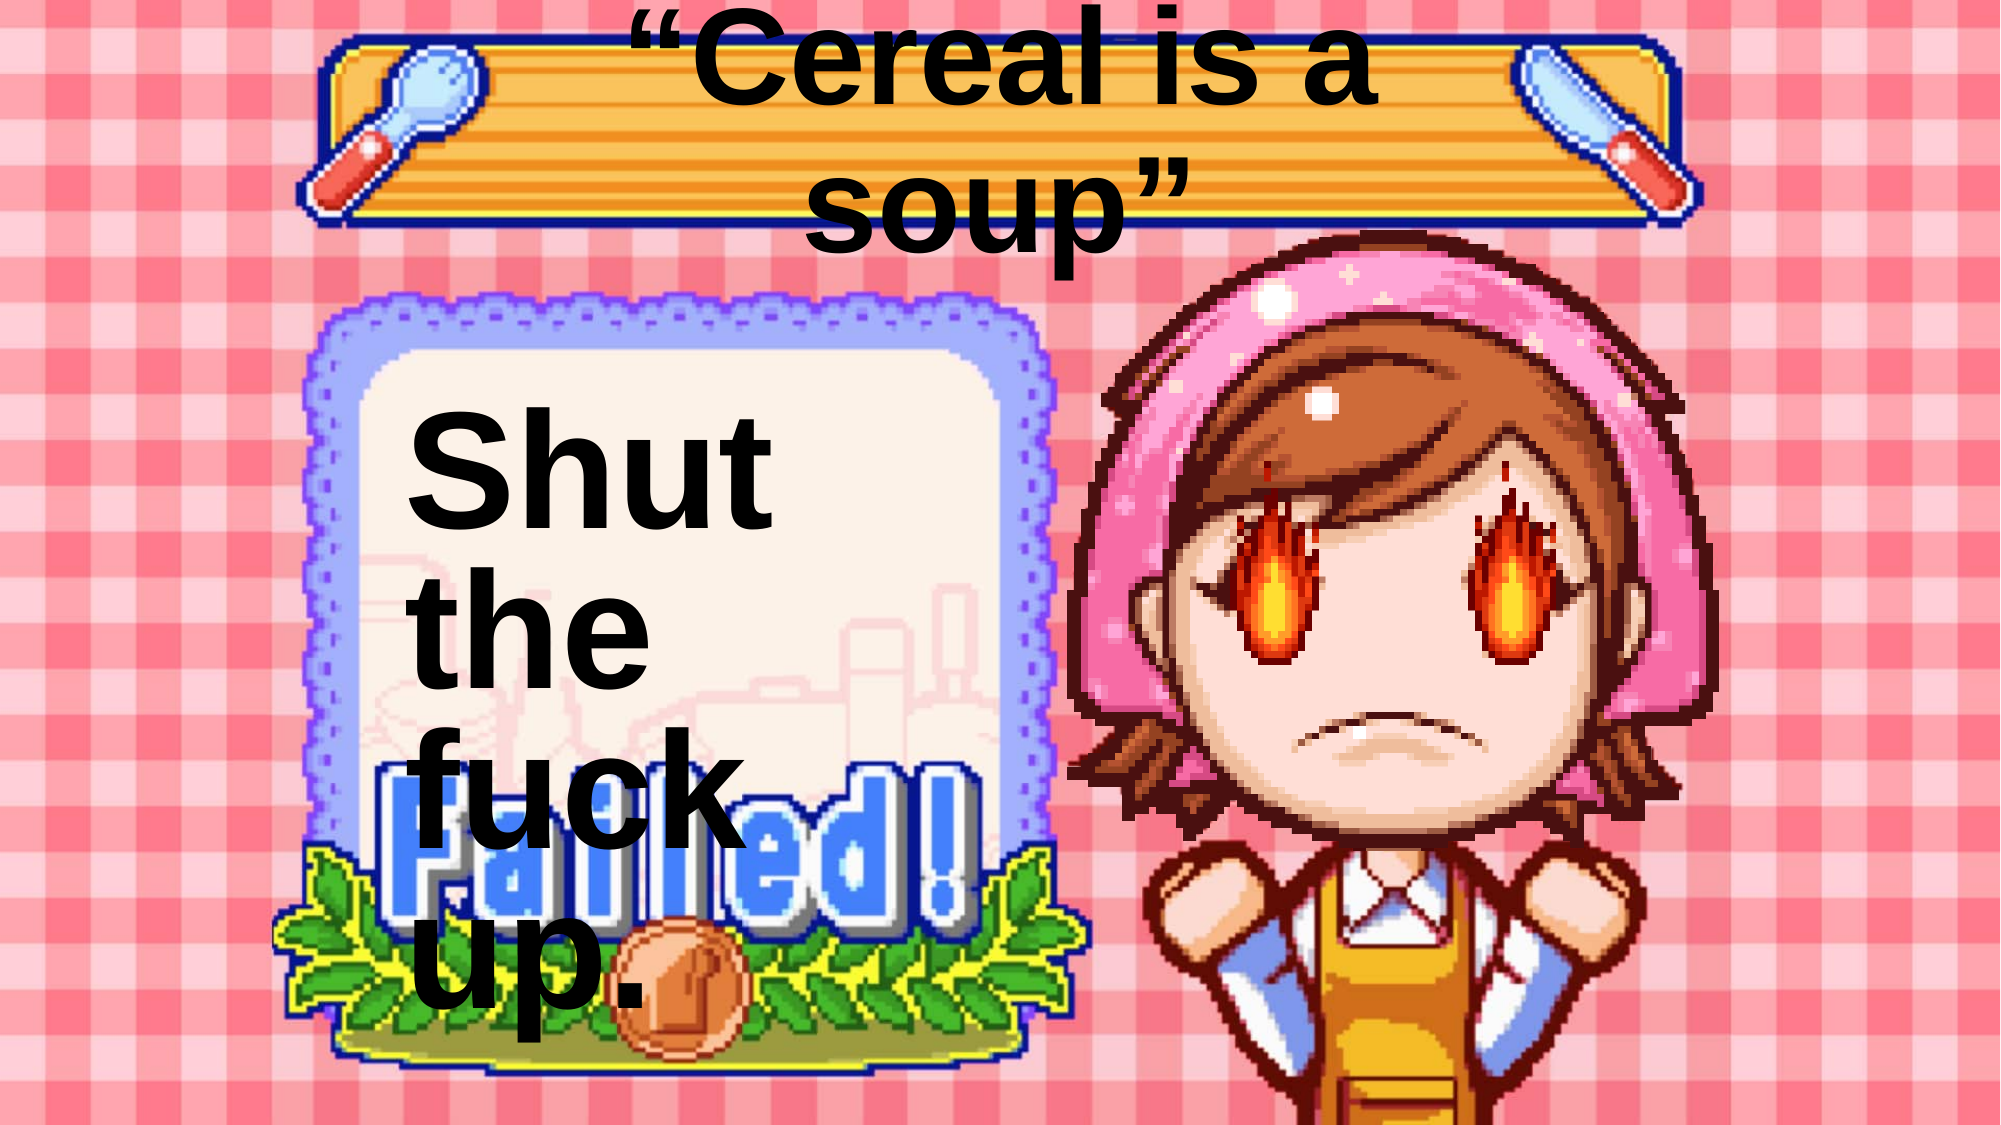

# “Cereal is a soup”
Shut the
fuck up.